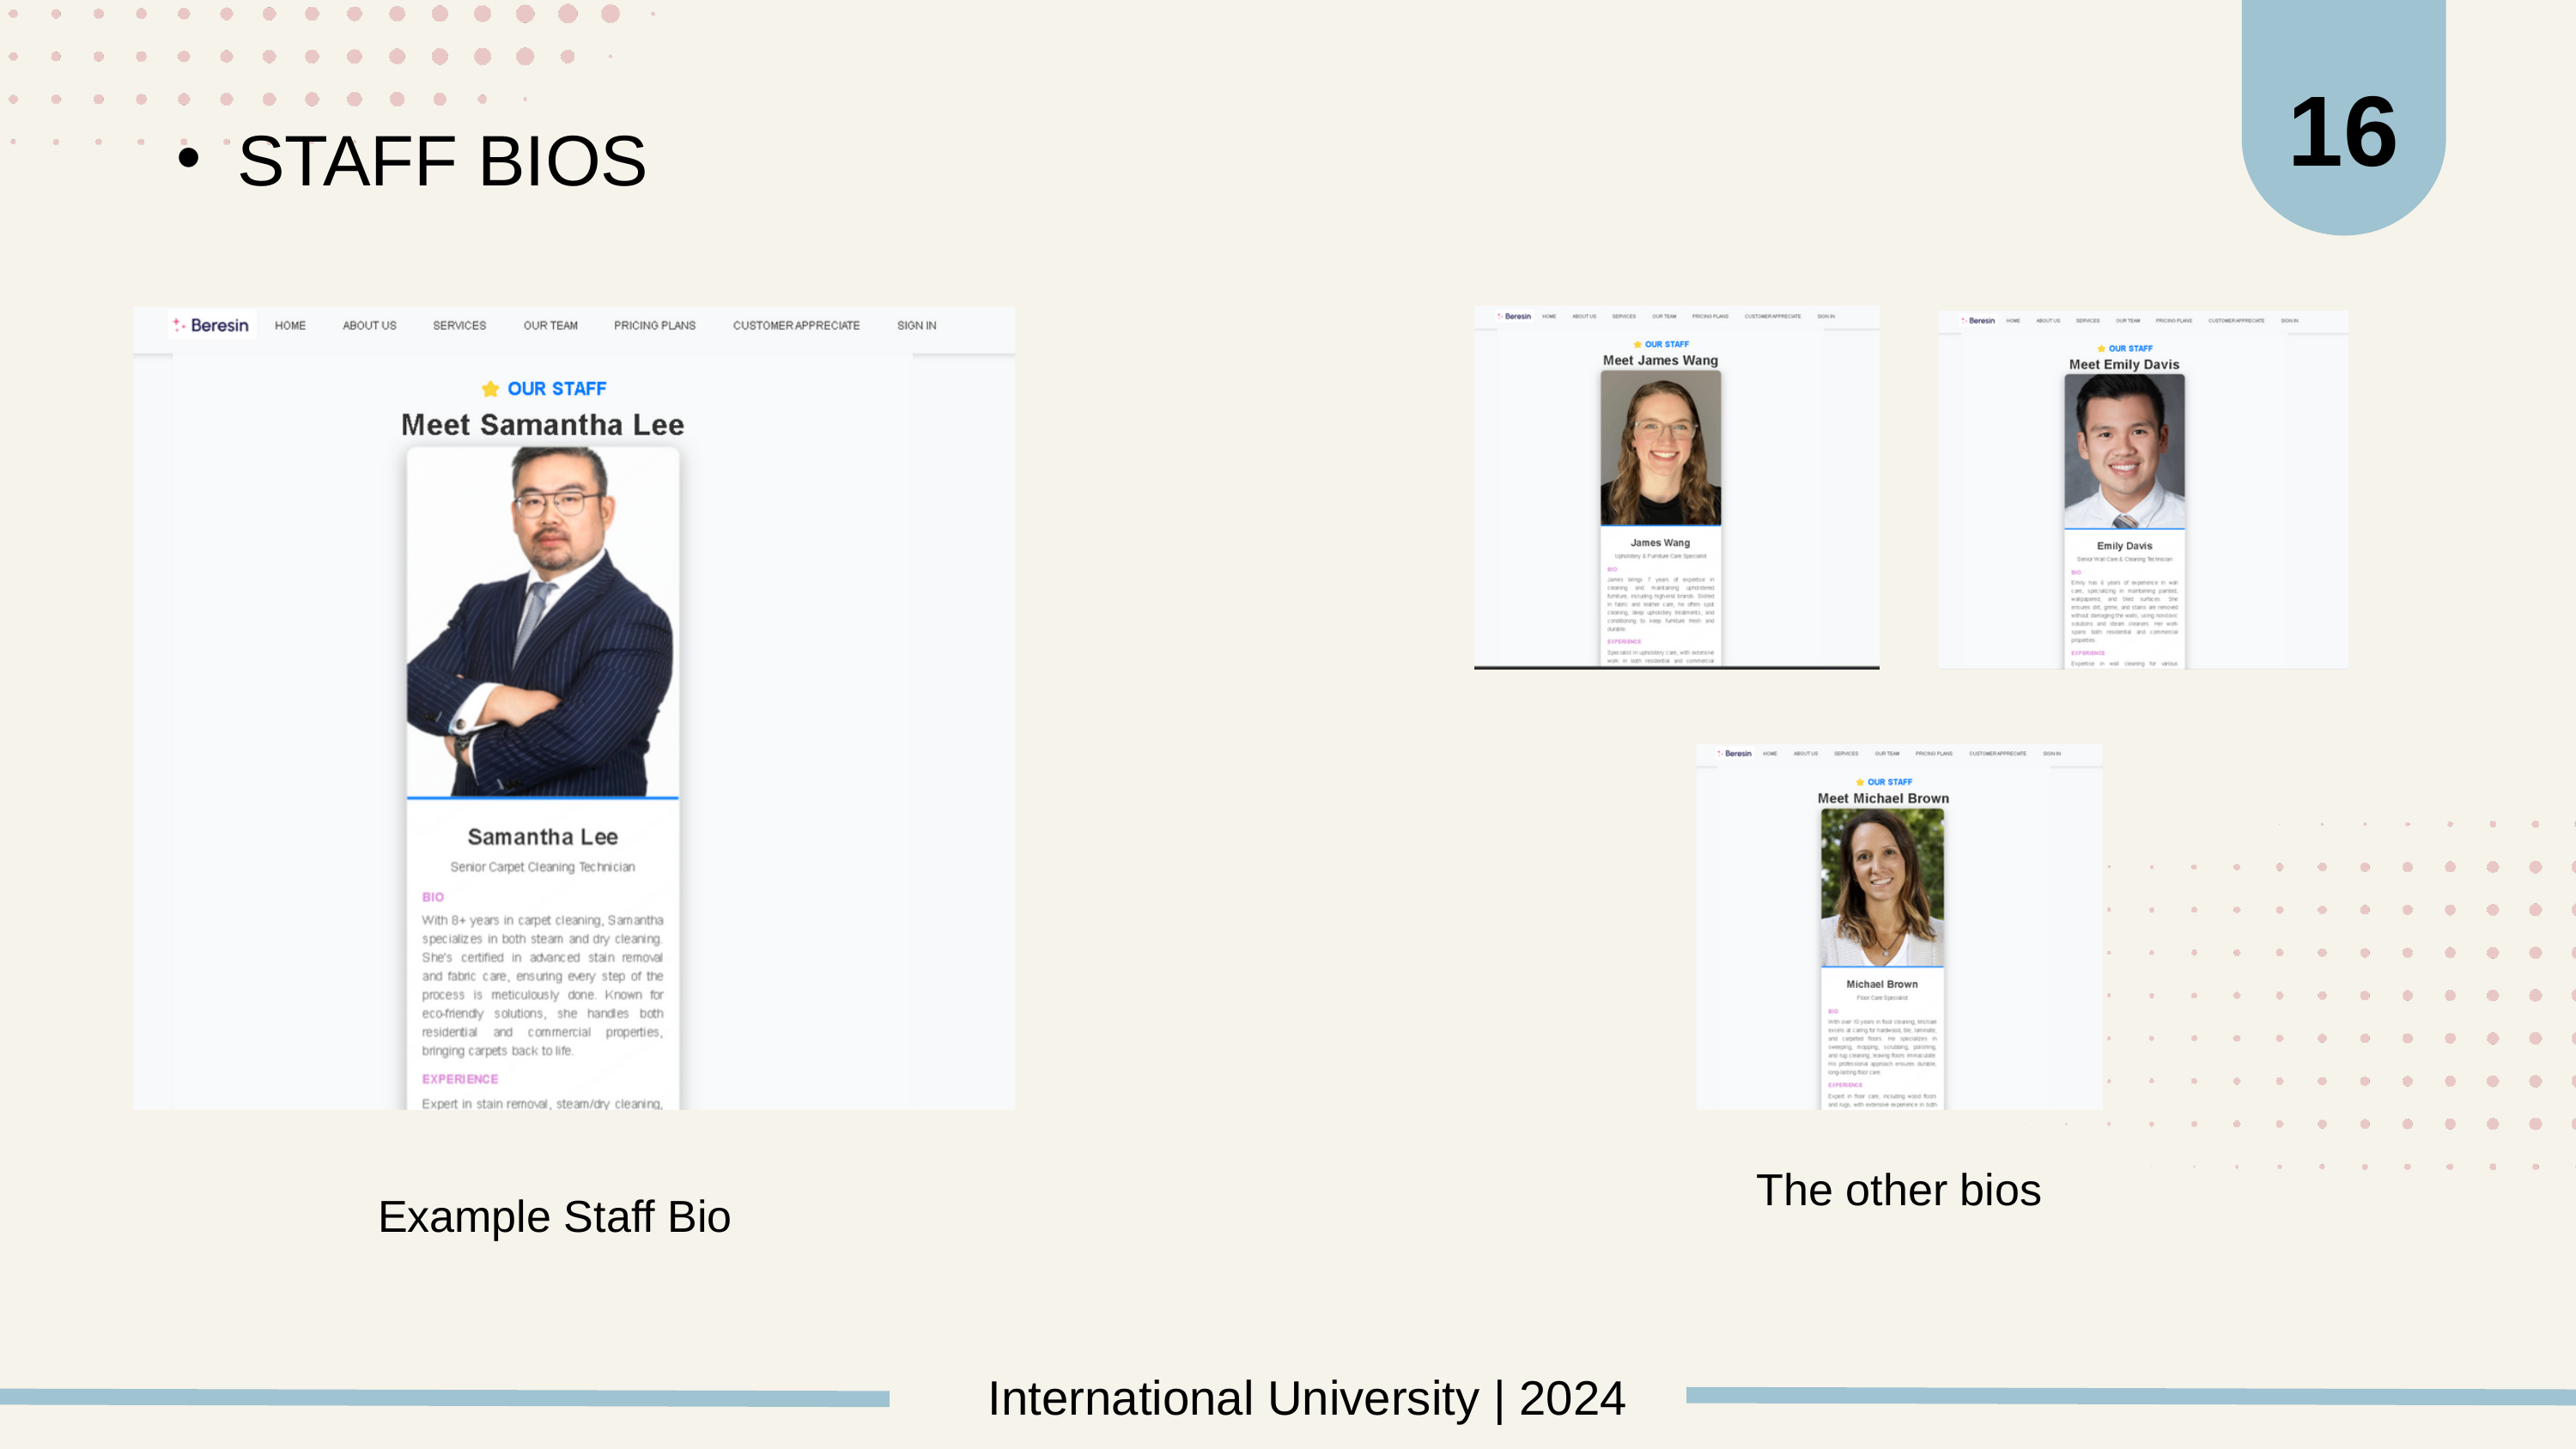

16

STAFF BIOS

The other bios
Example Staff Bio
International University | 2024